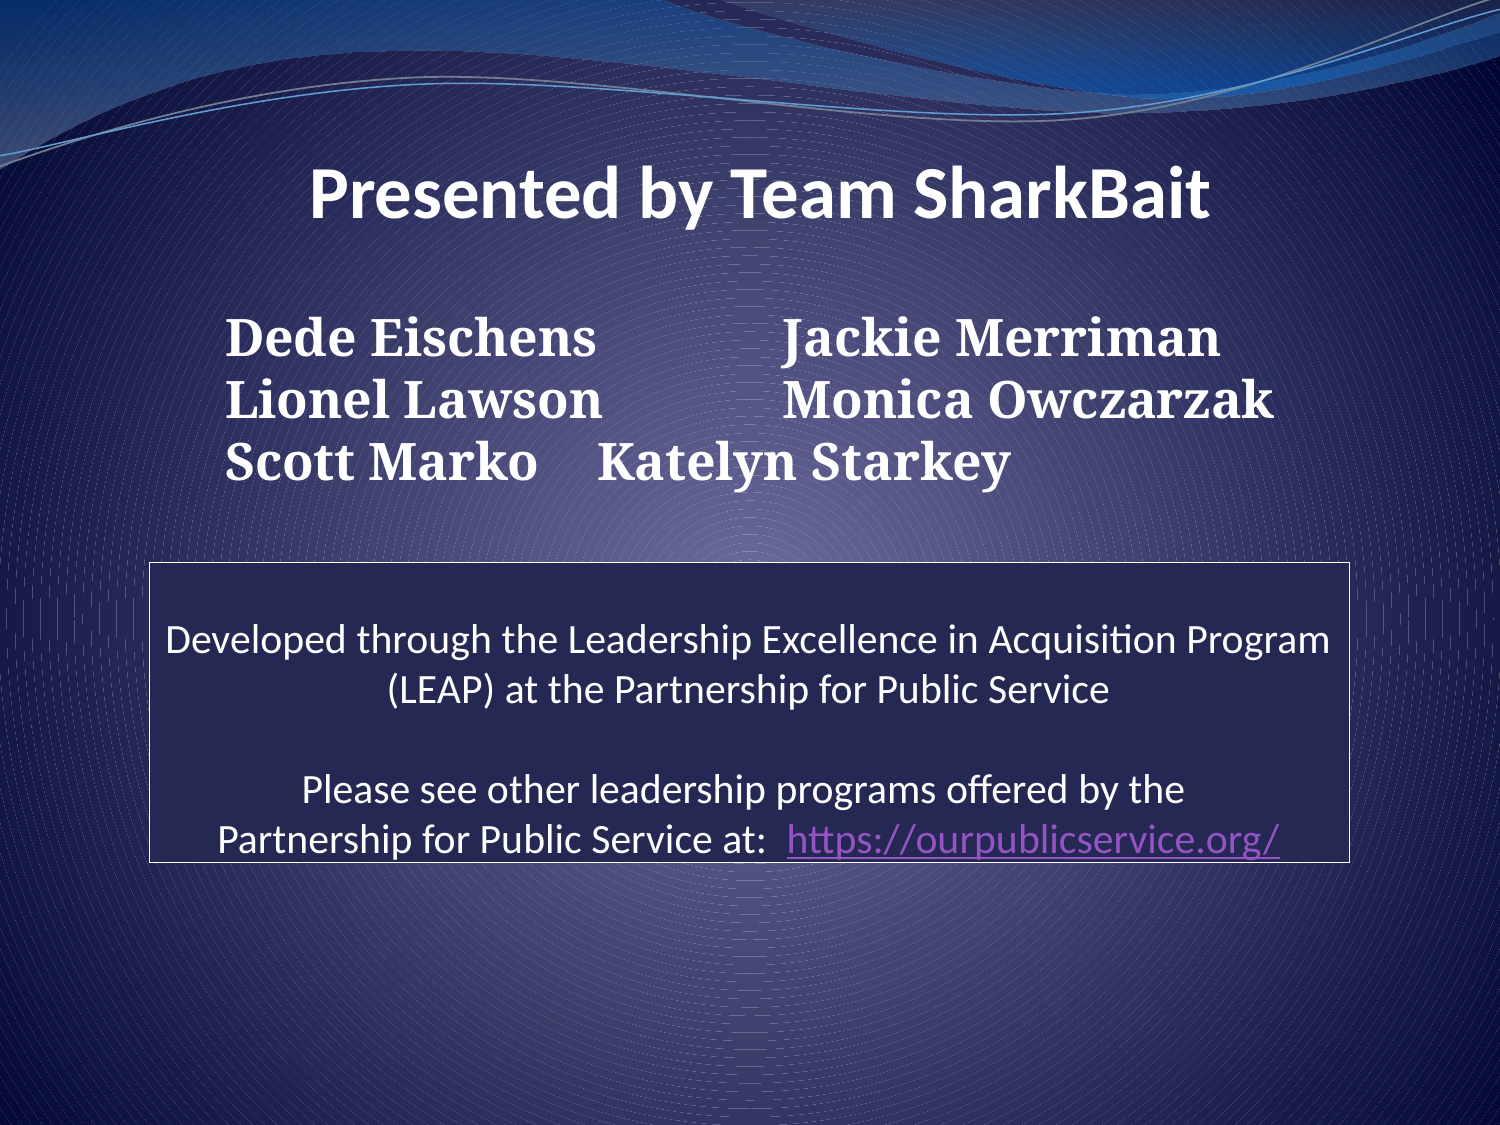

Presented by Team SharkBait

Dede Eischens		Jackie Merriman
Lionel Lawson		Monica Owczarzak
Scott Marko			Katelyn Starkey
#
Developed through the Leadership Excellence in Acquisition Program (LEAP) at the Partnership for Public Service

Please see other leadership programs offered by the
Partnership for Public Service at:  https://ourpublicservice.org/